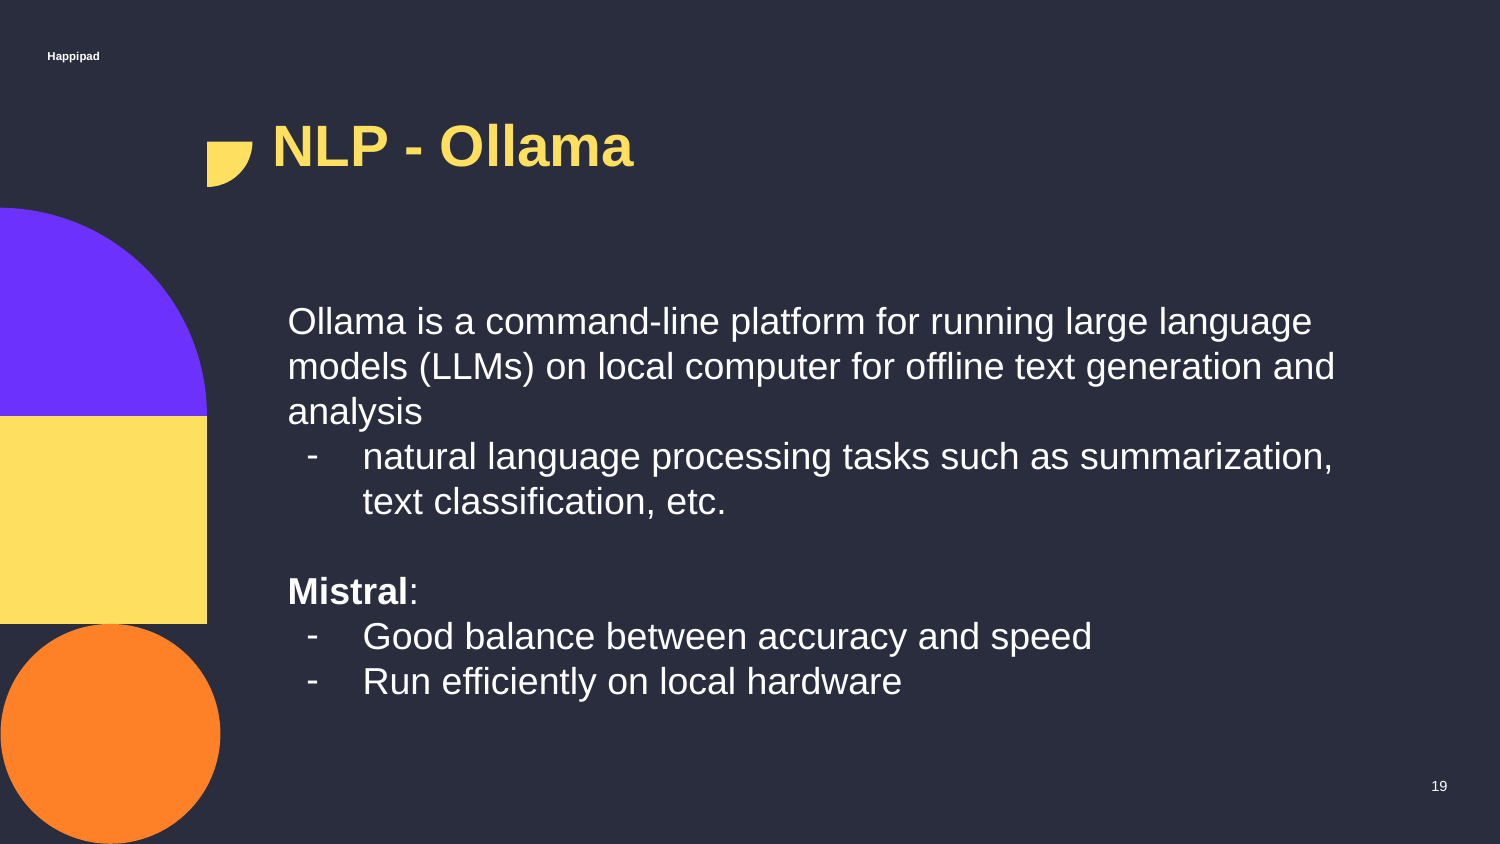

Happipad

NLP - Ollama
Ollama is a command-line platform for running large language models (LLMs) on local computer for offline text generation and analysis
natural language processing tasks such as summarization, text classification, etc.

Mistral:
Good balance between accuracy and speed
Run efficiently on local hardware